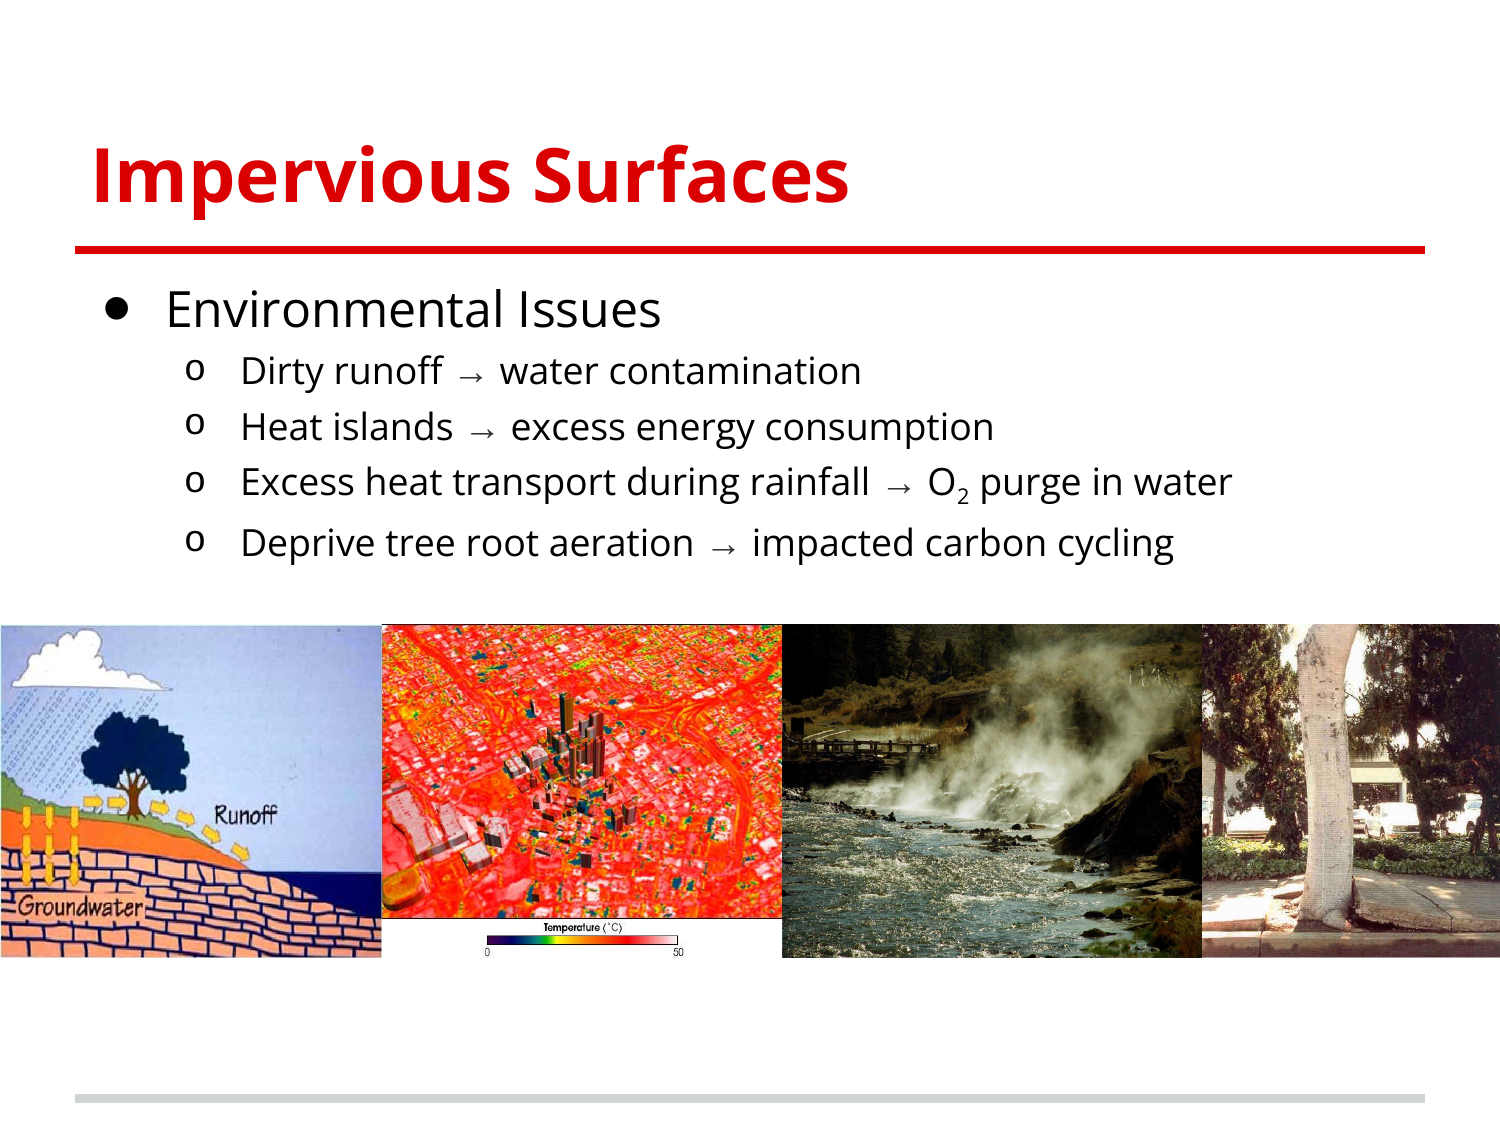

# Impervious Surfaces
Environmental Issues
Dirty runoff → water contamination
Heat islands → excess energy consumption
Excess heat transport during rainfall → O2 purge in water
Deprive tree root aeration → impacted carbon cycling